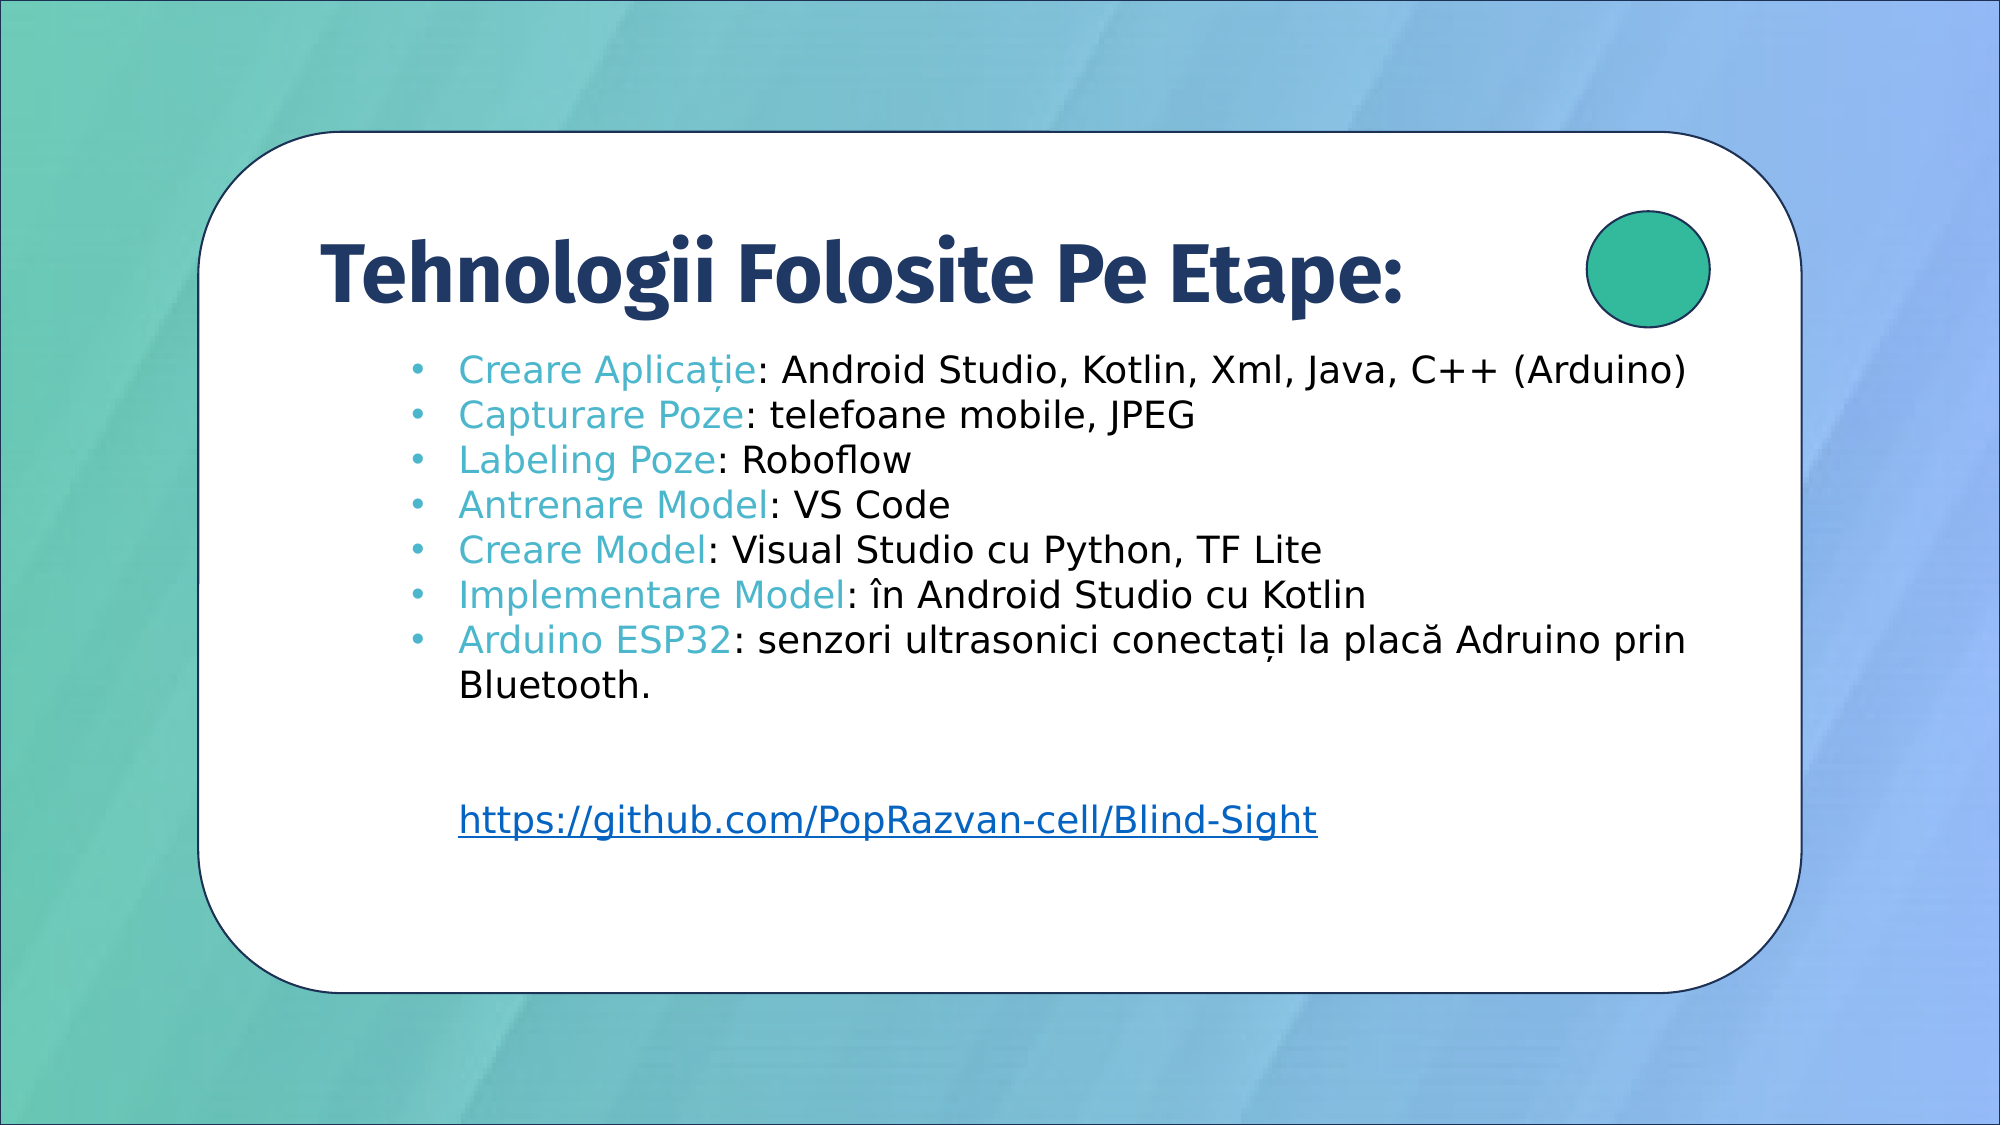

Tehnologii Folosite Pe Etape:

Creare Aplicație: Android Studio, Kotlin, Xml, Java, C++ (Arduino)
Capturare Poze: telefoane mobile, JPEG
Labeling Poze: Roboflow
Antrenare Model: VS Code
Creare Model: Visual Studio cu Python, TF Lite
Implementare Model: în Android Studio cu Kotlin
Arduino ESP32: senzori ultrasonici conectați la placă Adruino prin Bluetooth.

https://github.com/PopRazvan-cell/Blind-Sight